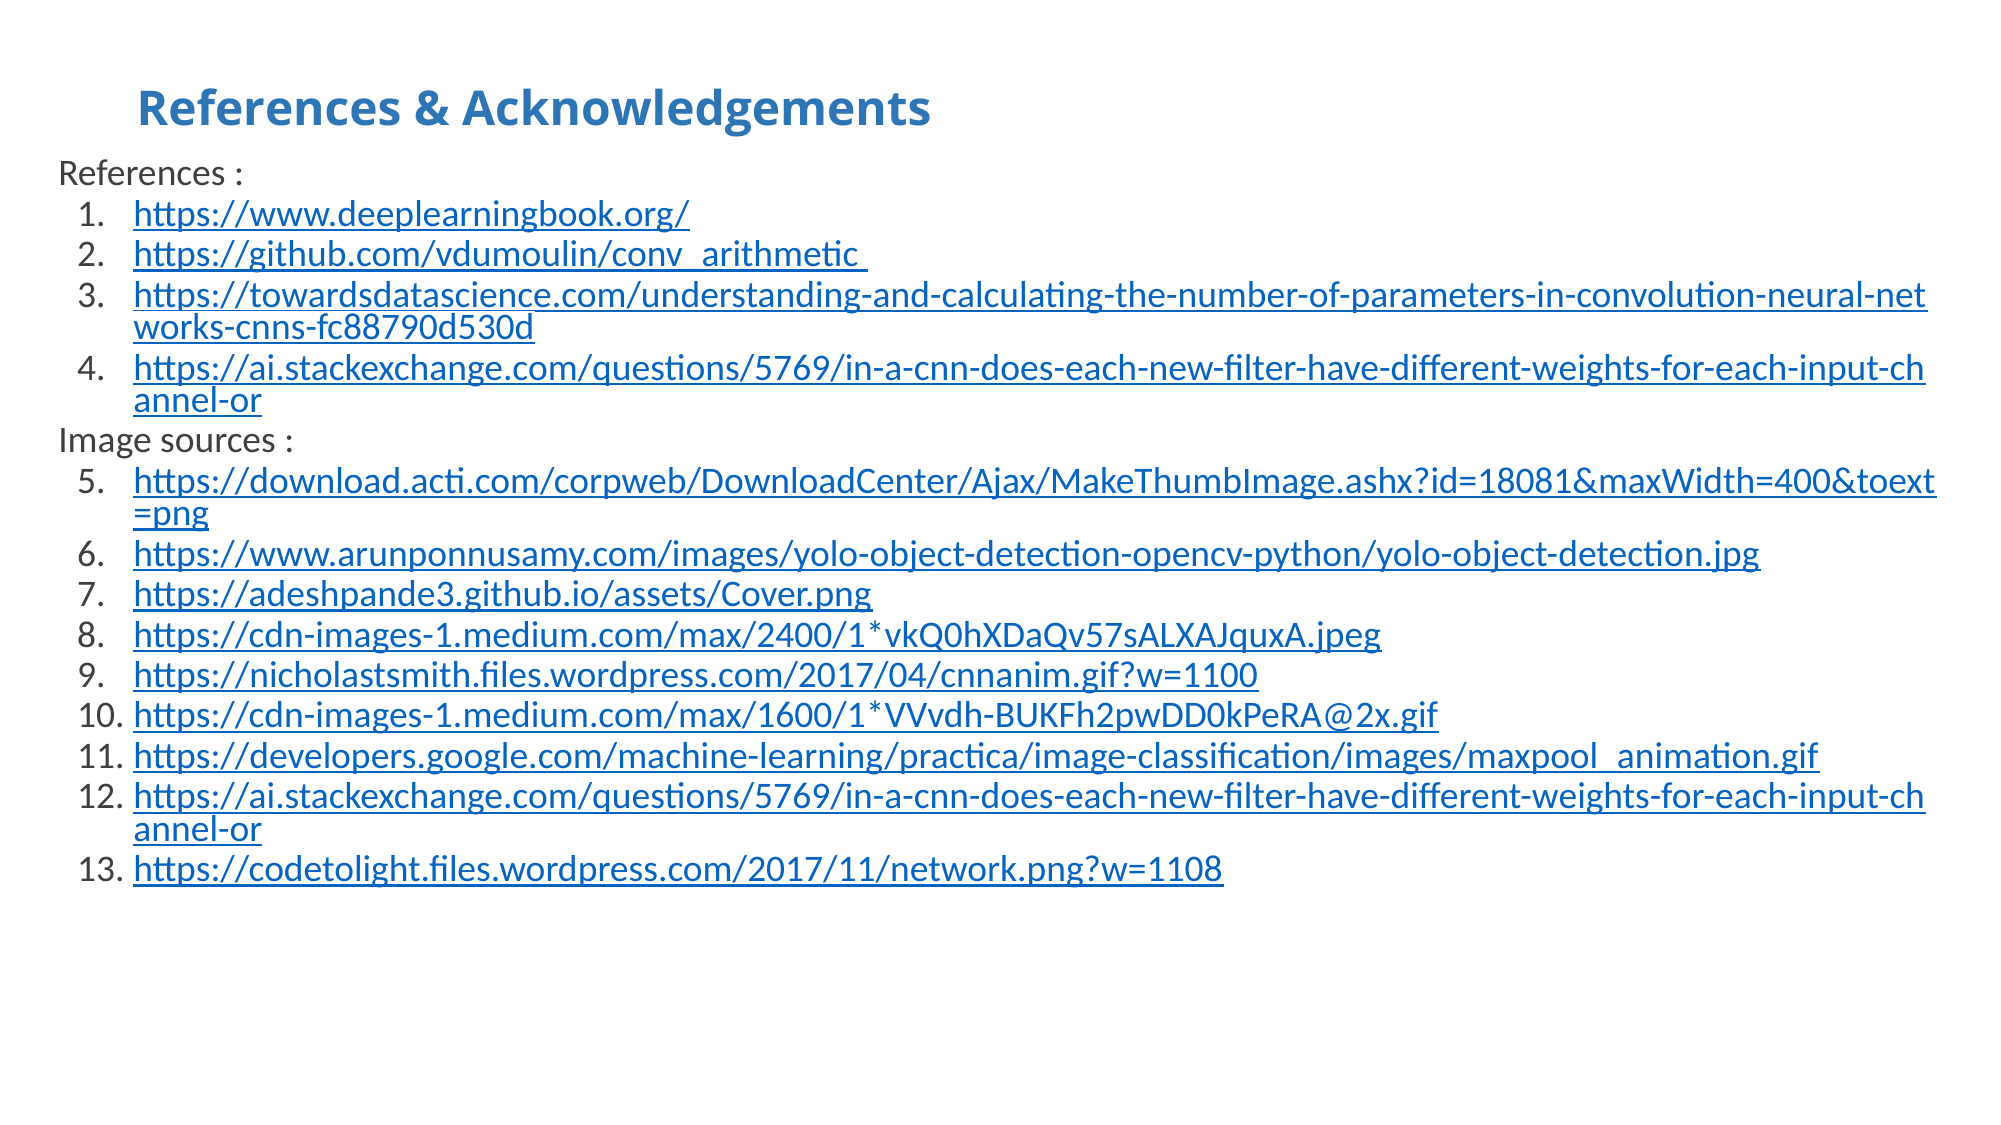

# References & Acknowledgements
References :
https://www.deeplearningbook.org/
https://github.com/vdumoulin/conv_arithmetic
https://towardsdatascience.com/understanding-and-calculating-the-number-of-parameters-in-convolution-neural-networks-cnns-fc88790d530d
https://ai.stackexchange.com/questions/5769/in-a-cnn-does-each-new-filter-have-different-weights-for-each-input-channel-or
Image sources :
https://download.acti.com/corpweb/DownloadCenter/Ajax/MakeThumbImage.ashx?id=18081&maxWidth=400&toext=png
https://www.arunponnusamy.com/images/yolo-object-detection-opencv-python/yolo-object-detection.jpg
https://adeshpande3.github.io/assets/Cover.png
https://cdn-images-1.medium.com/max/2400/1*vkQ0hXDaQv57sALXAJquxA.jpeg
https://nicholastsmith.files.wordpress.com/2017/04/cnnanim.gif?w=1100
https://cdn-images-1.medium.com/max/1600/1*VVvdh-BUKFh2pwDD0kPeRA@2x.gif
https://developers.google.com/machine-learning/practica/image-classification/images/maxpool_animation.gif
https://ai.stackexchange.com/questions/5769/in-a-cnn-does-each-new-filter-have-different-weights-for-each-input-channel-or
https://codetolight.files.wordpress.com/2017/11/network.png?w=1108